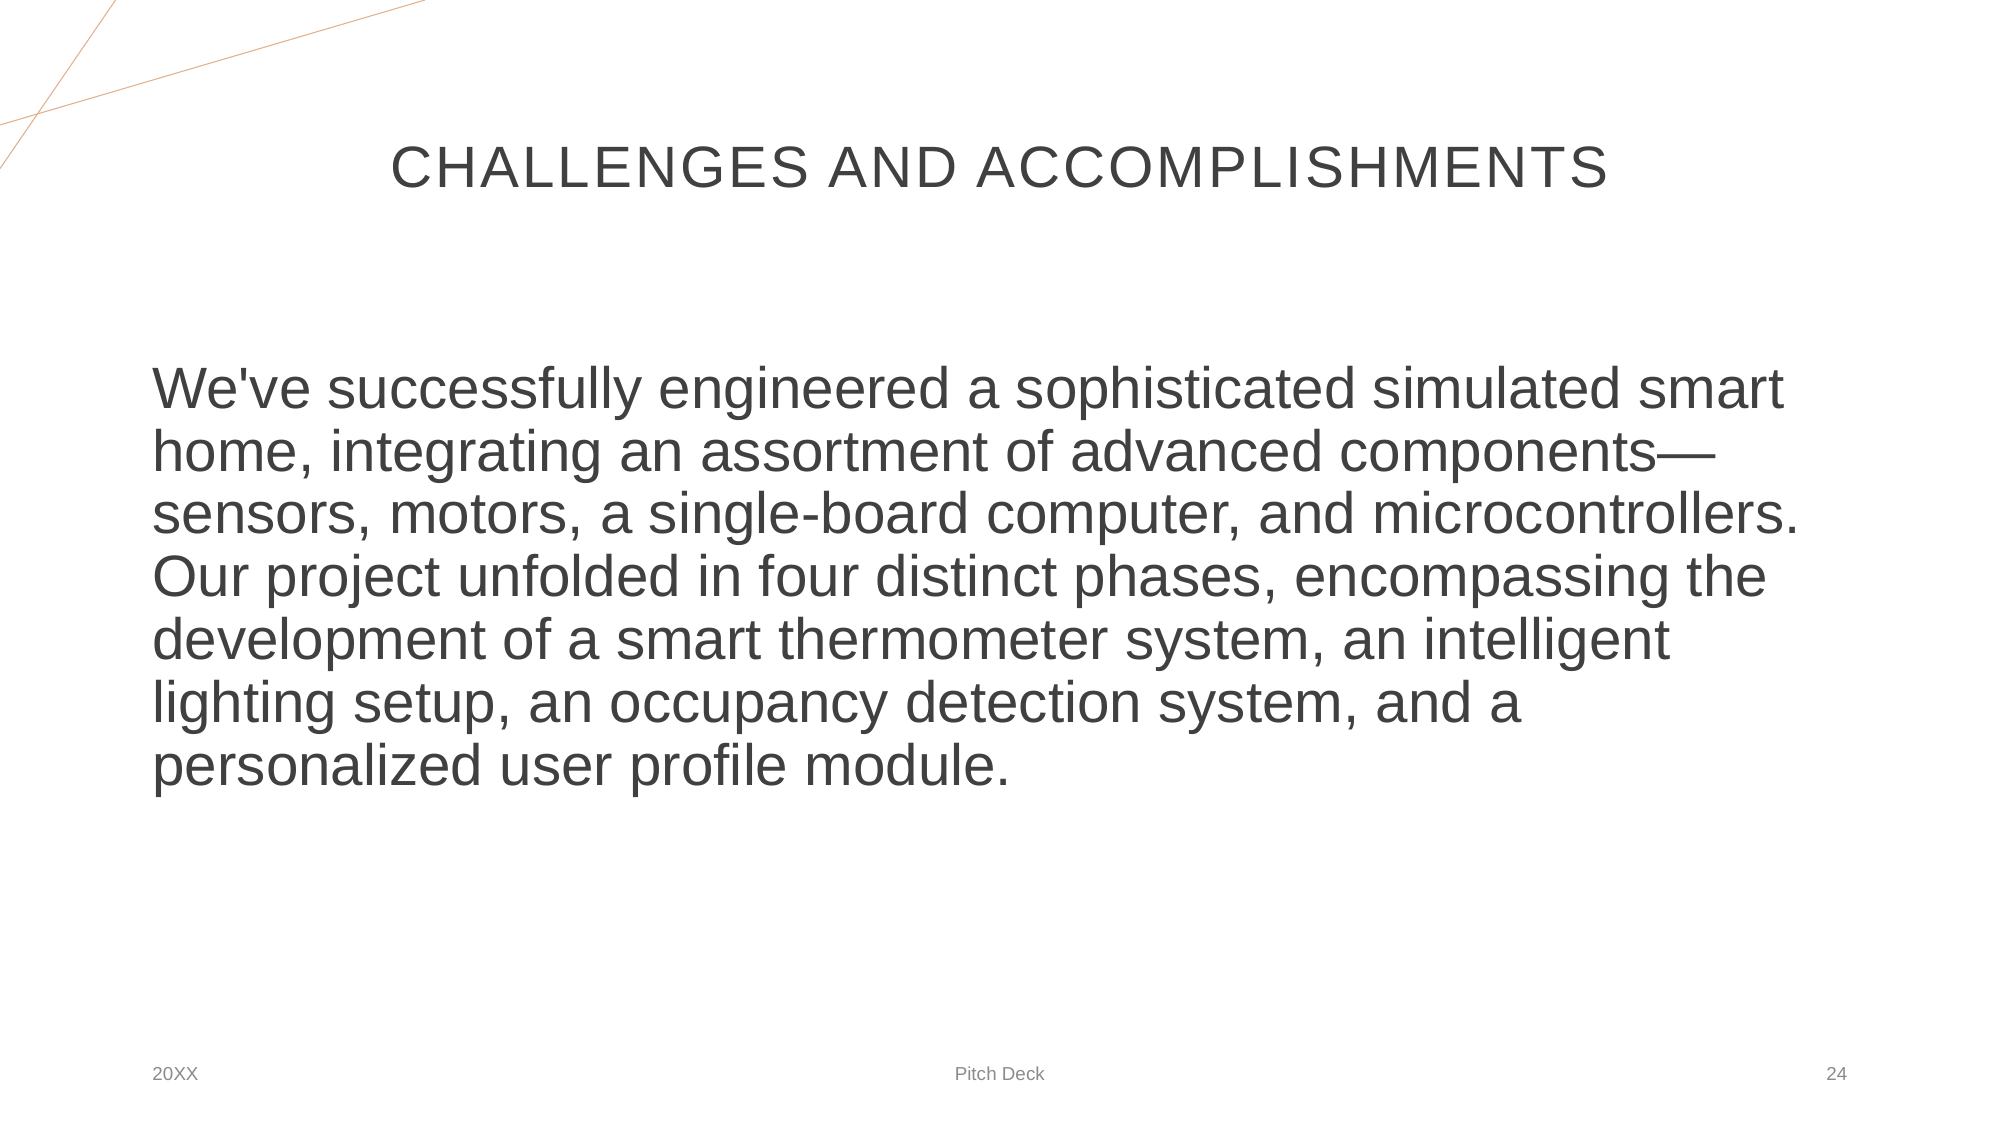

# Challenges and Accomplishments
We've successfully engineered a sophisticated simulated smart home, integrating an assortment of advanced components—sensors, motors, a single-board computer, and microcontrollers. Our project unfolded in four distinct phases, encompassing the development of a smart thermometer system, an intelligent lighting setup, an occupancy detection system, and a personalized user profile module.
20XX
Pitch Deck
24